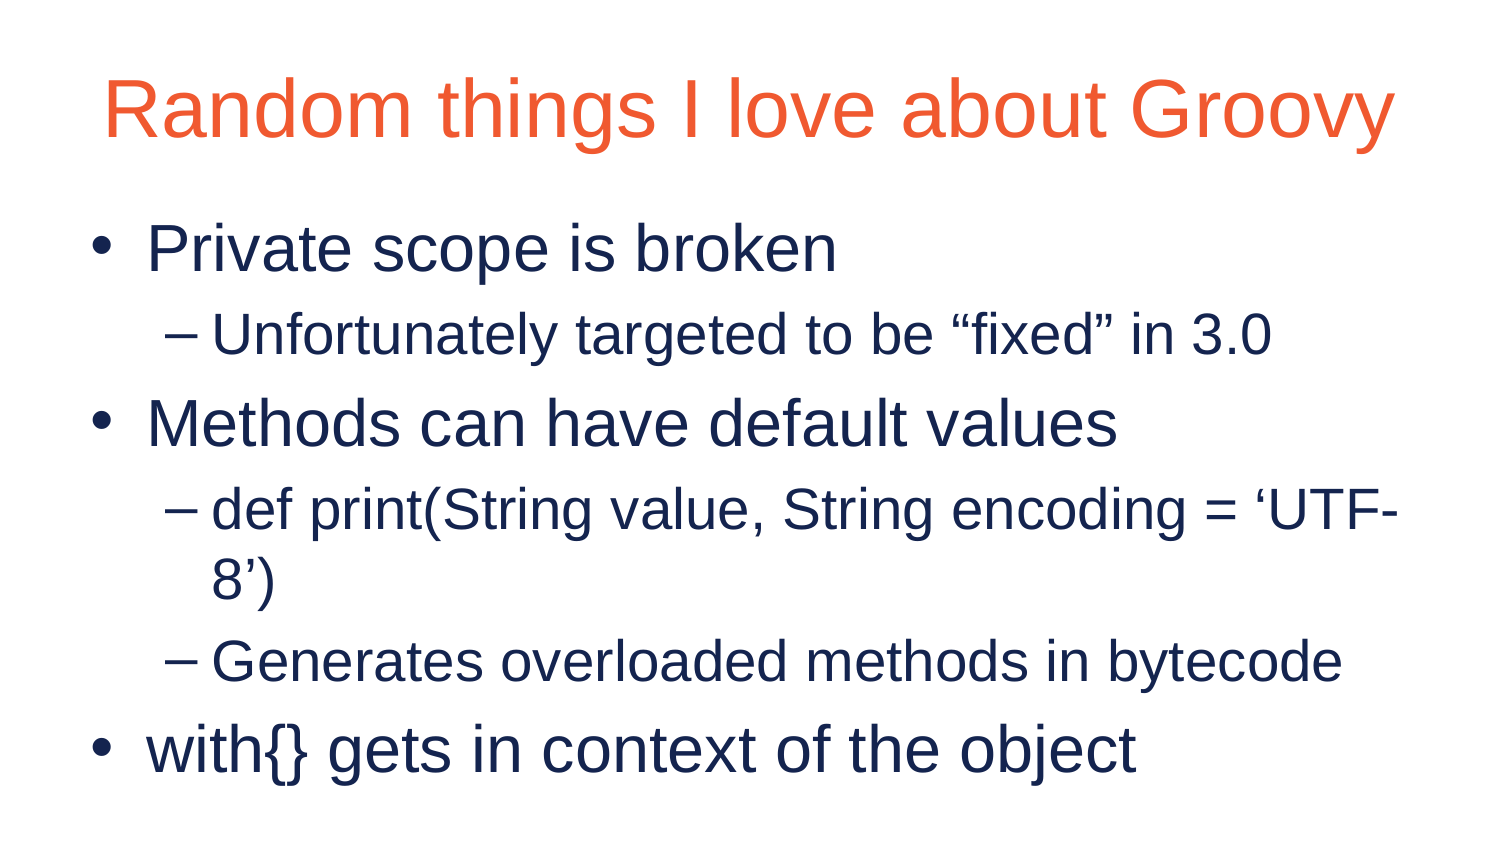

# Random things I love about Groovy
Private scope is broken
Unfortunately targeted to be “fixed” in 3.0
Methods can have default values
def print(String value, String encoding = ‘UTF-8’)
Generates overloaded methods in bytecode
with{} gets in context of the object